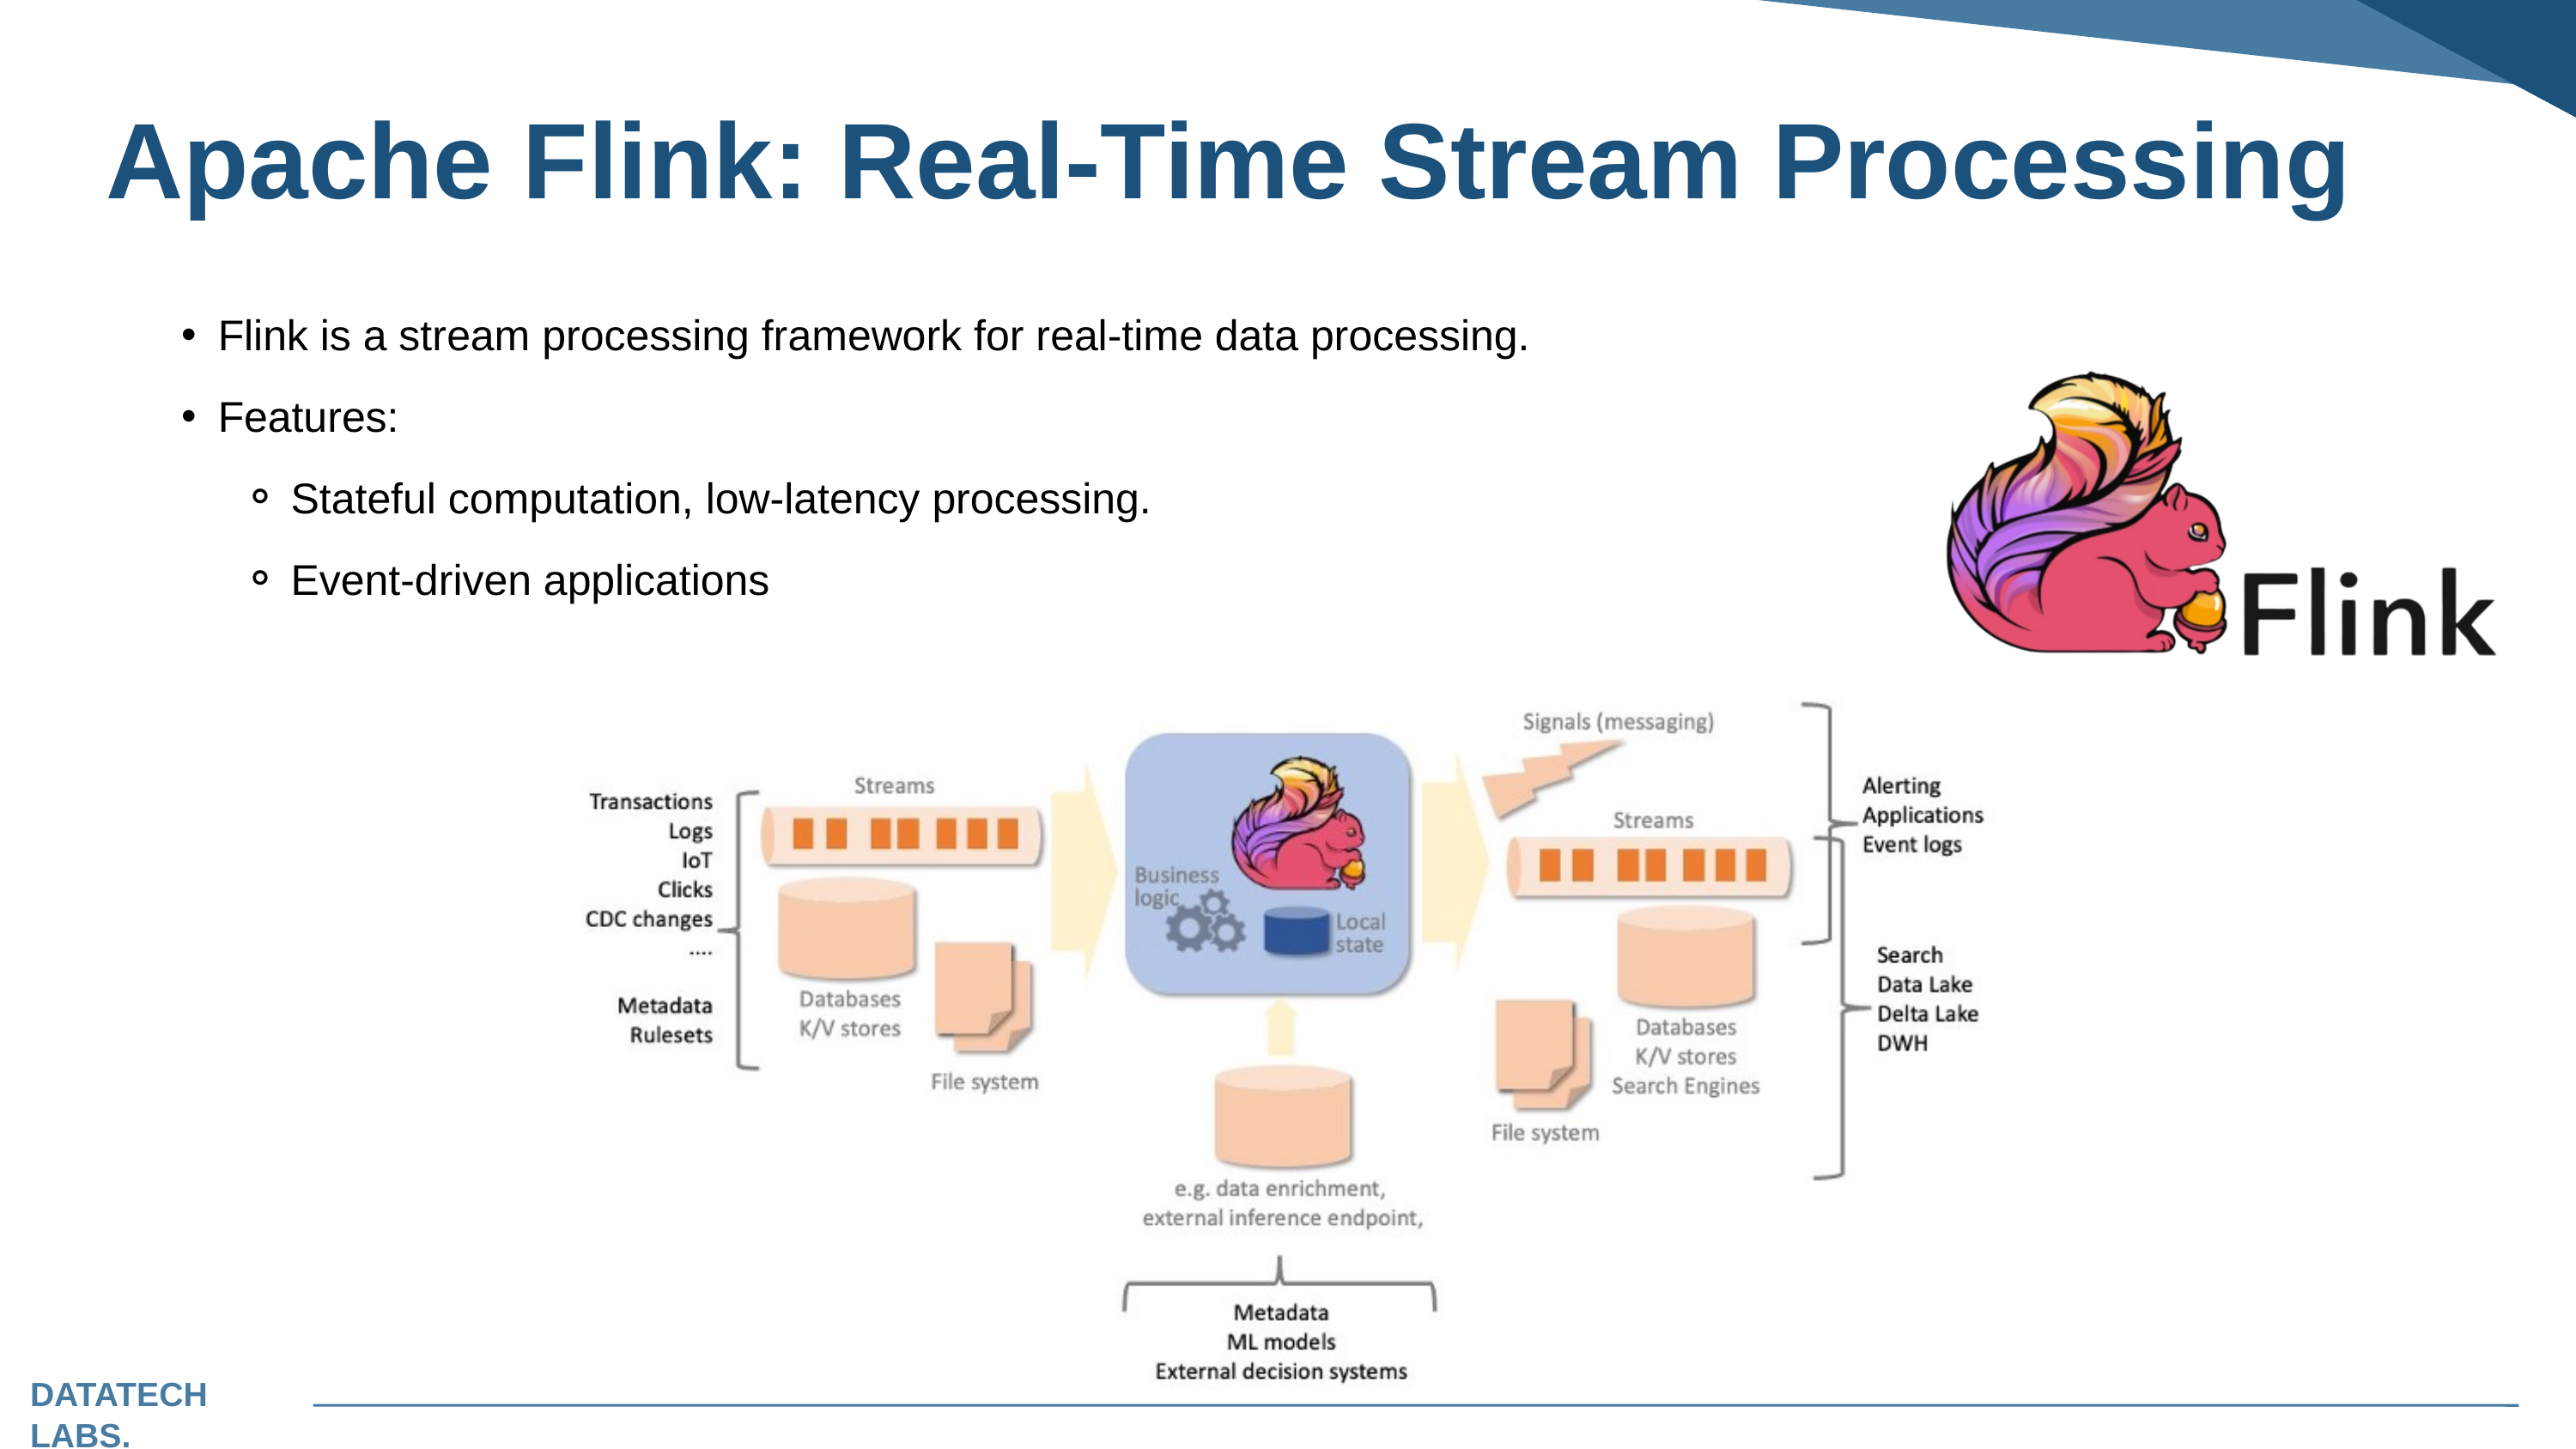

Apache Flink: Real-Time Stream Processing
Flink is a stream processing framework for real-time data processing.
Features:
Stateful computation, low-latency processing.
Event-driven applications

DATATECH LABS.